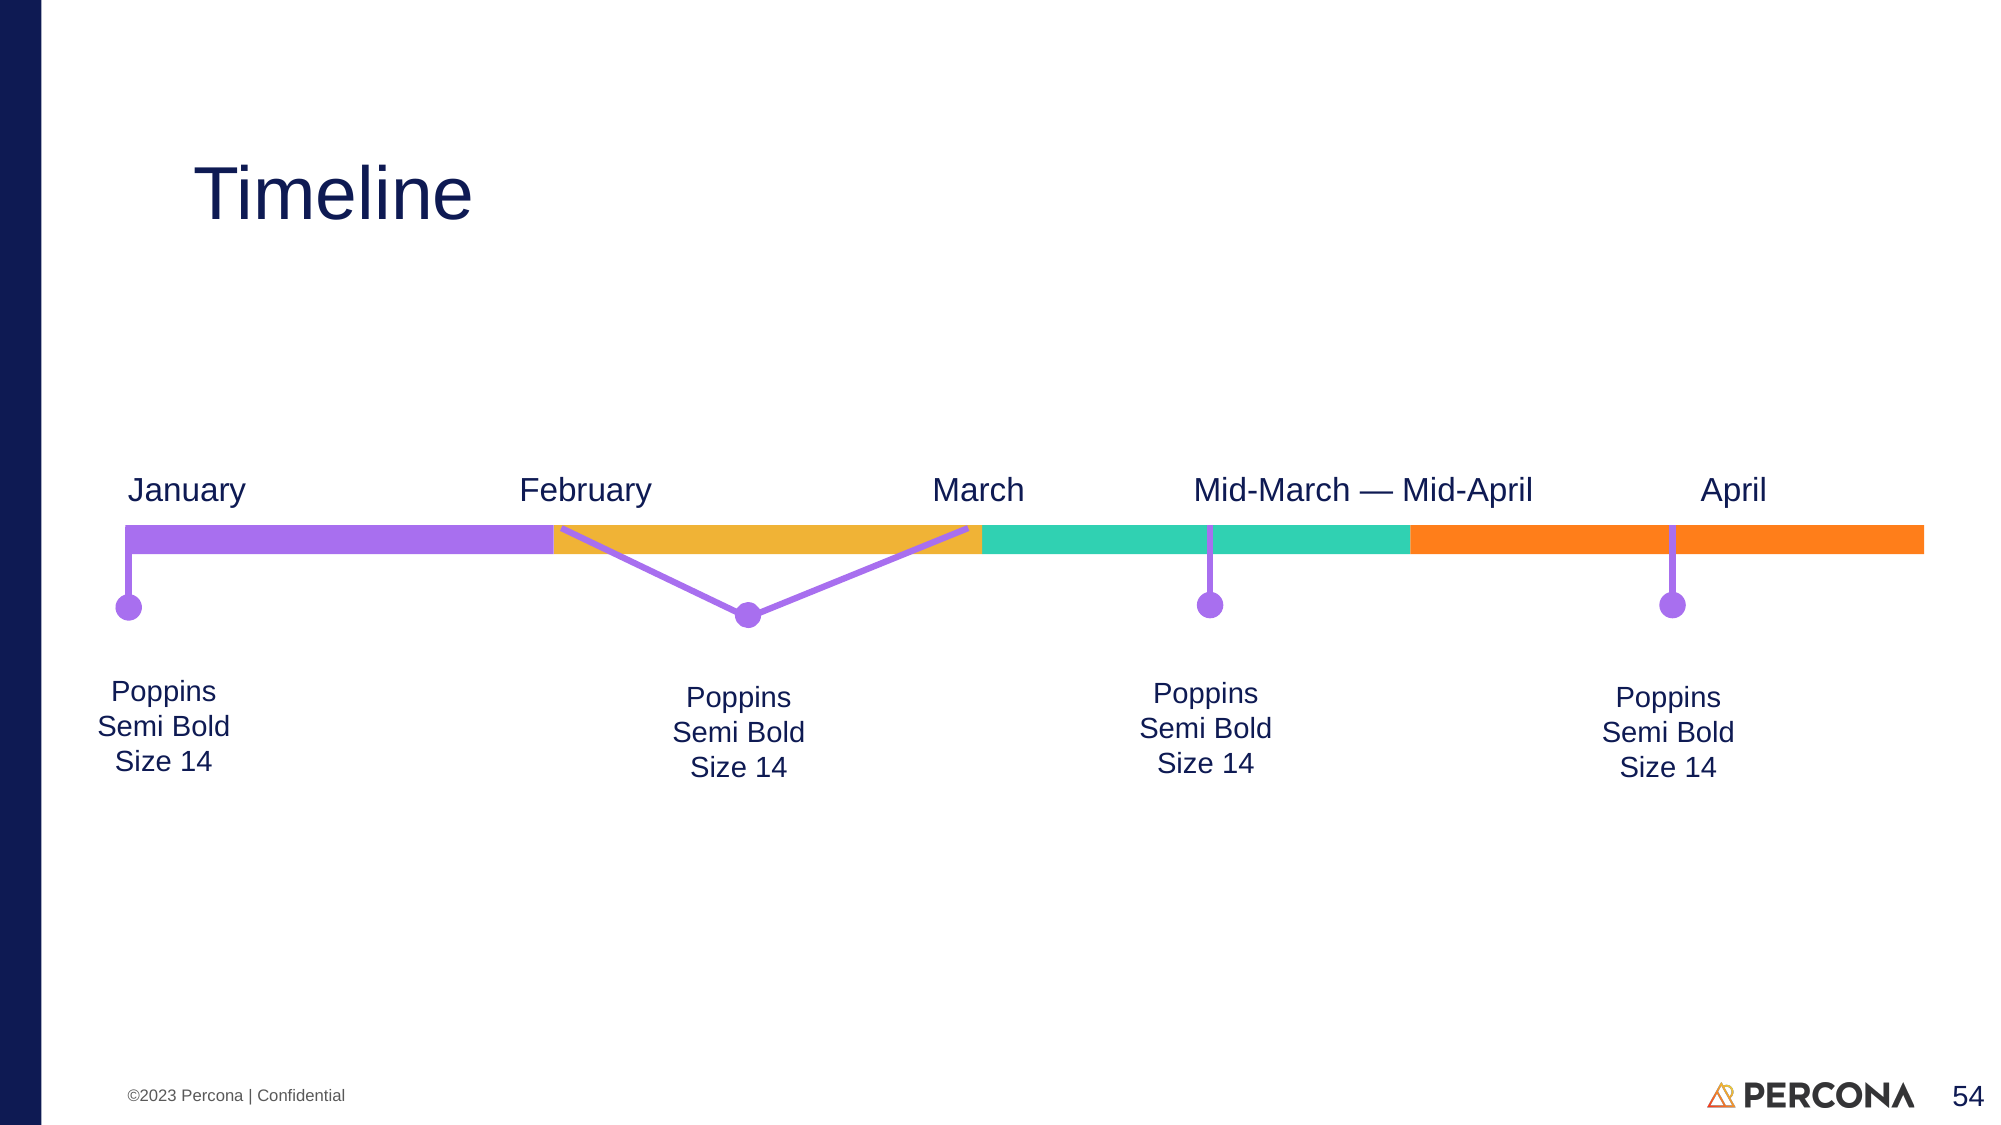

Timeline
January
February
March
Mid-March — Mid-April
April

Poppins
Semi Bold
Size 14
Poppins
Semi Bold
Size 14
Poppins
Semi Bold
Size 14
Poppins
Semi Bold
Size 14
54